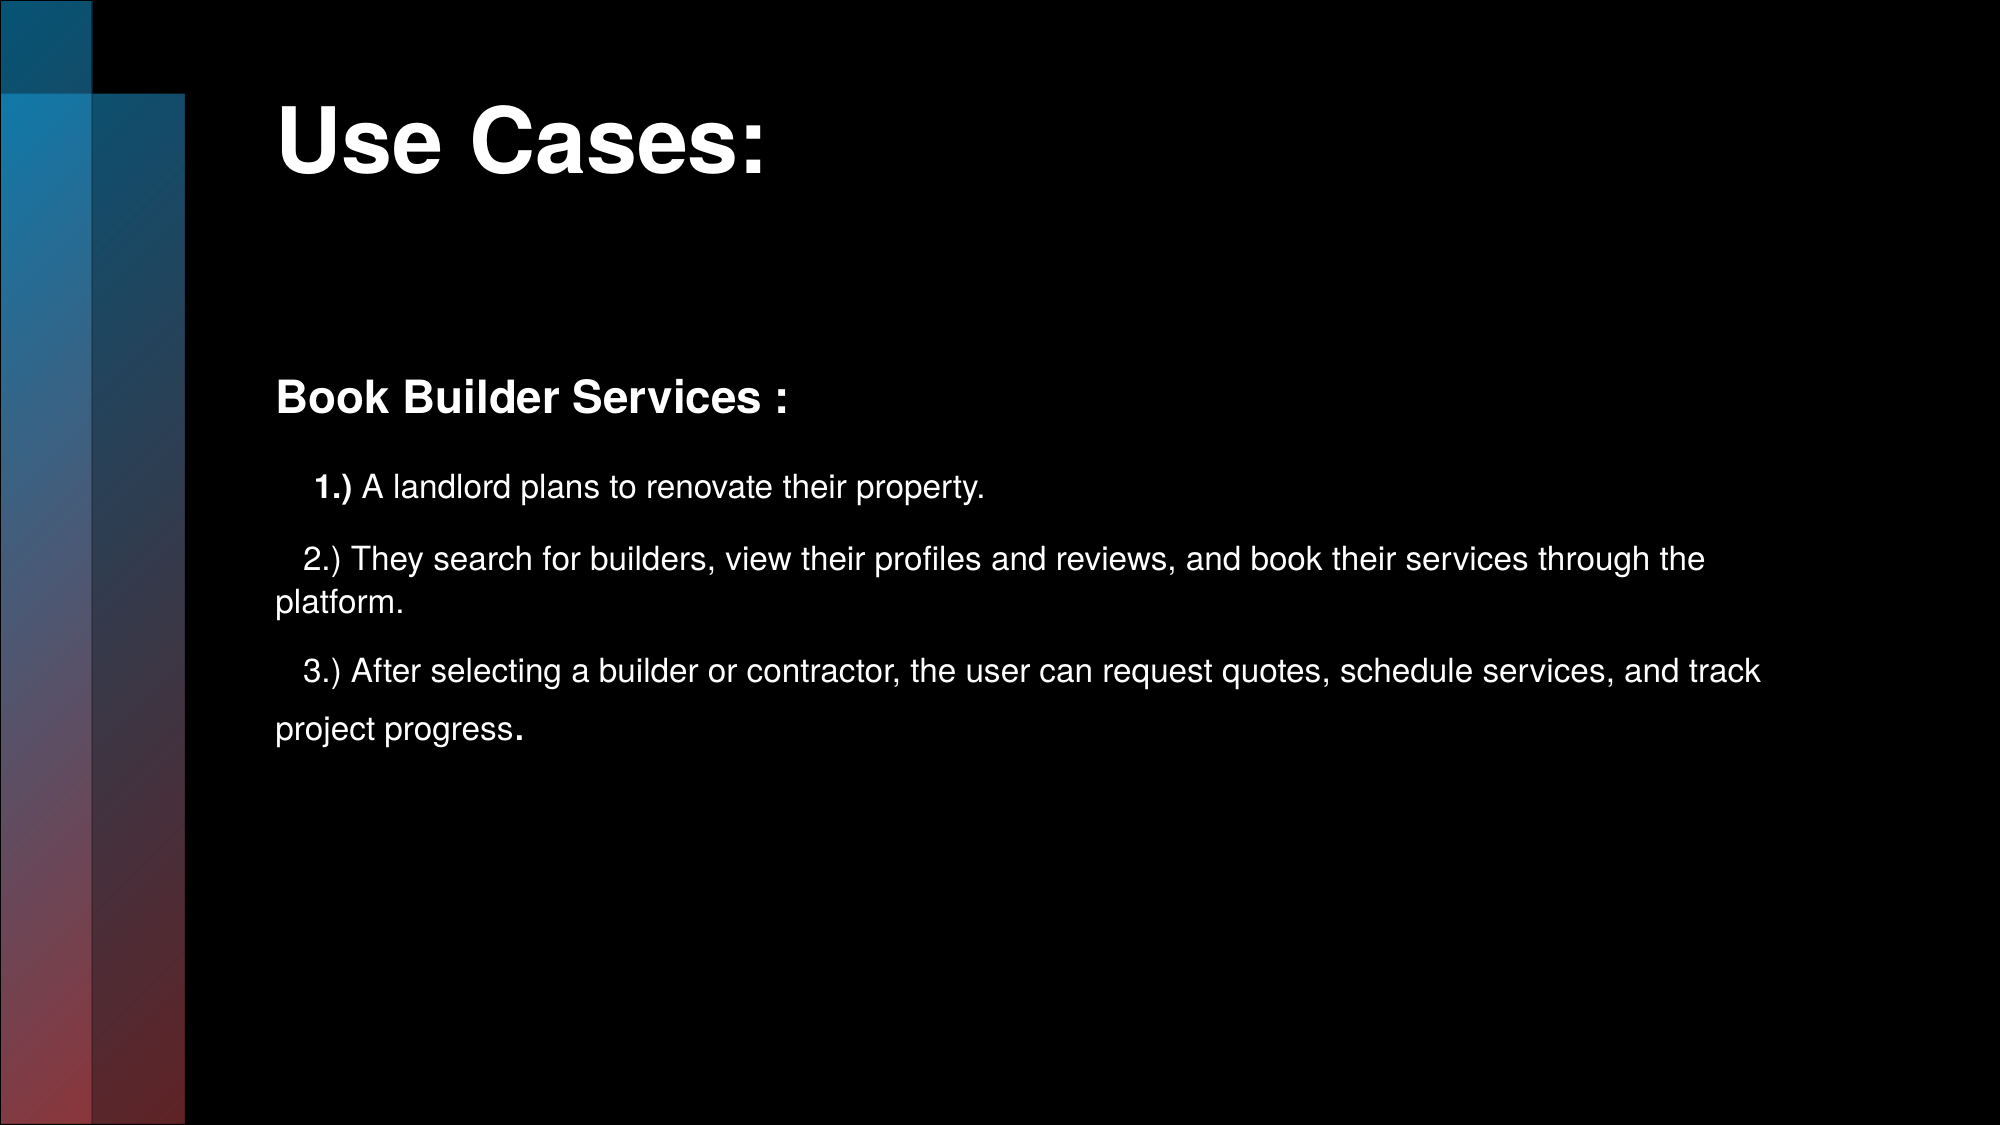

# Use Cases:
Book Builder Services :
   1.) A landlord plans to renovate their property.
   2.) They search for builders, view their profiles and reviews, and book their services through the platform.
   3.) After selecting a builder or contractor, the user can request quotes, schedule services, and track project progress.